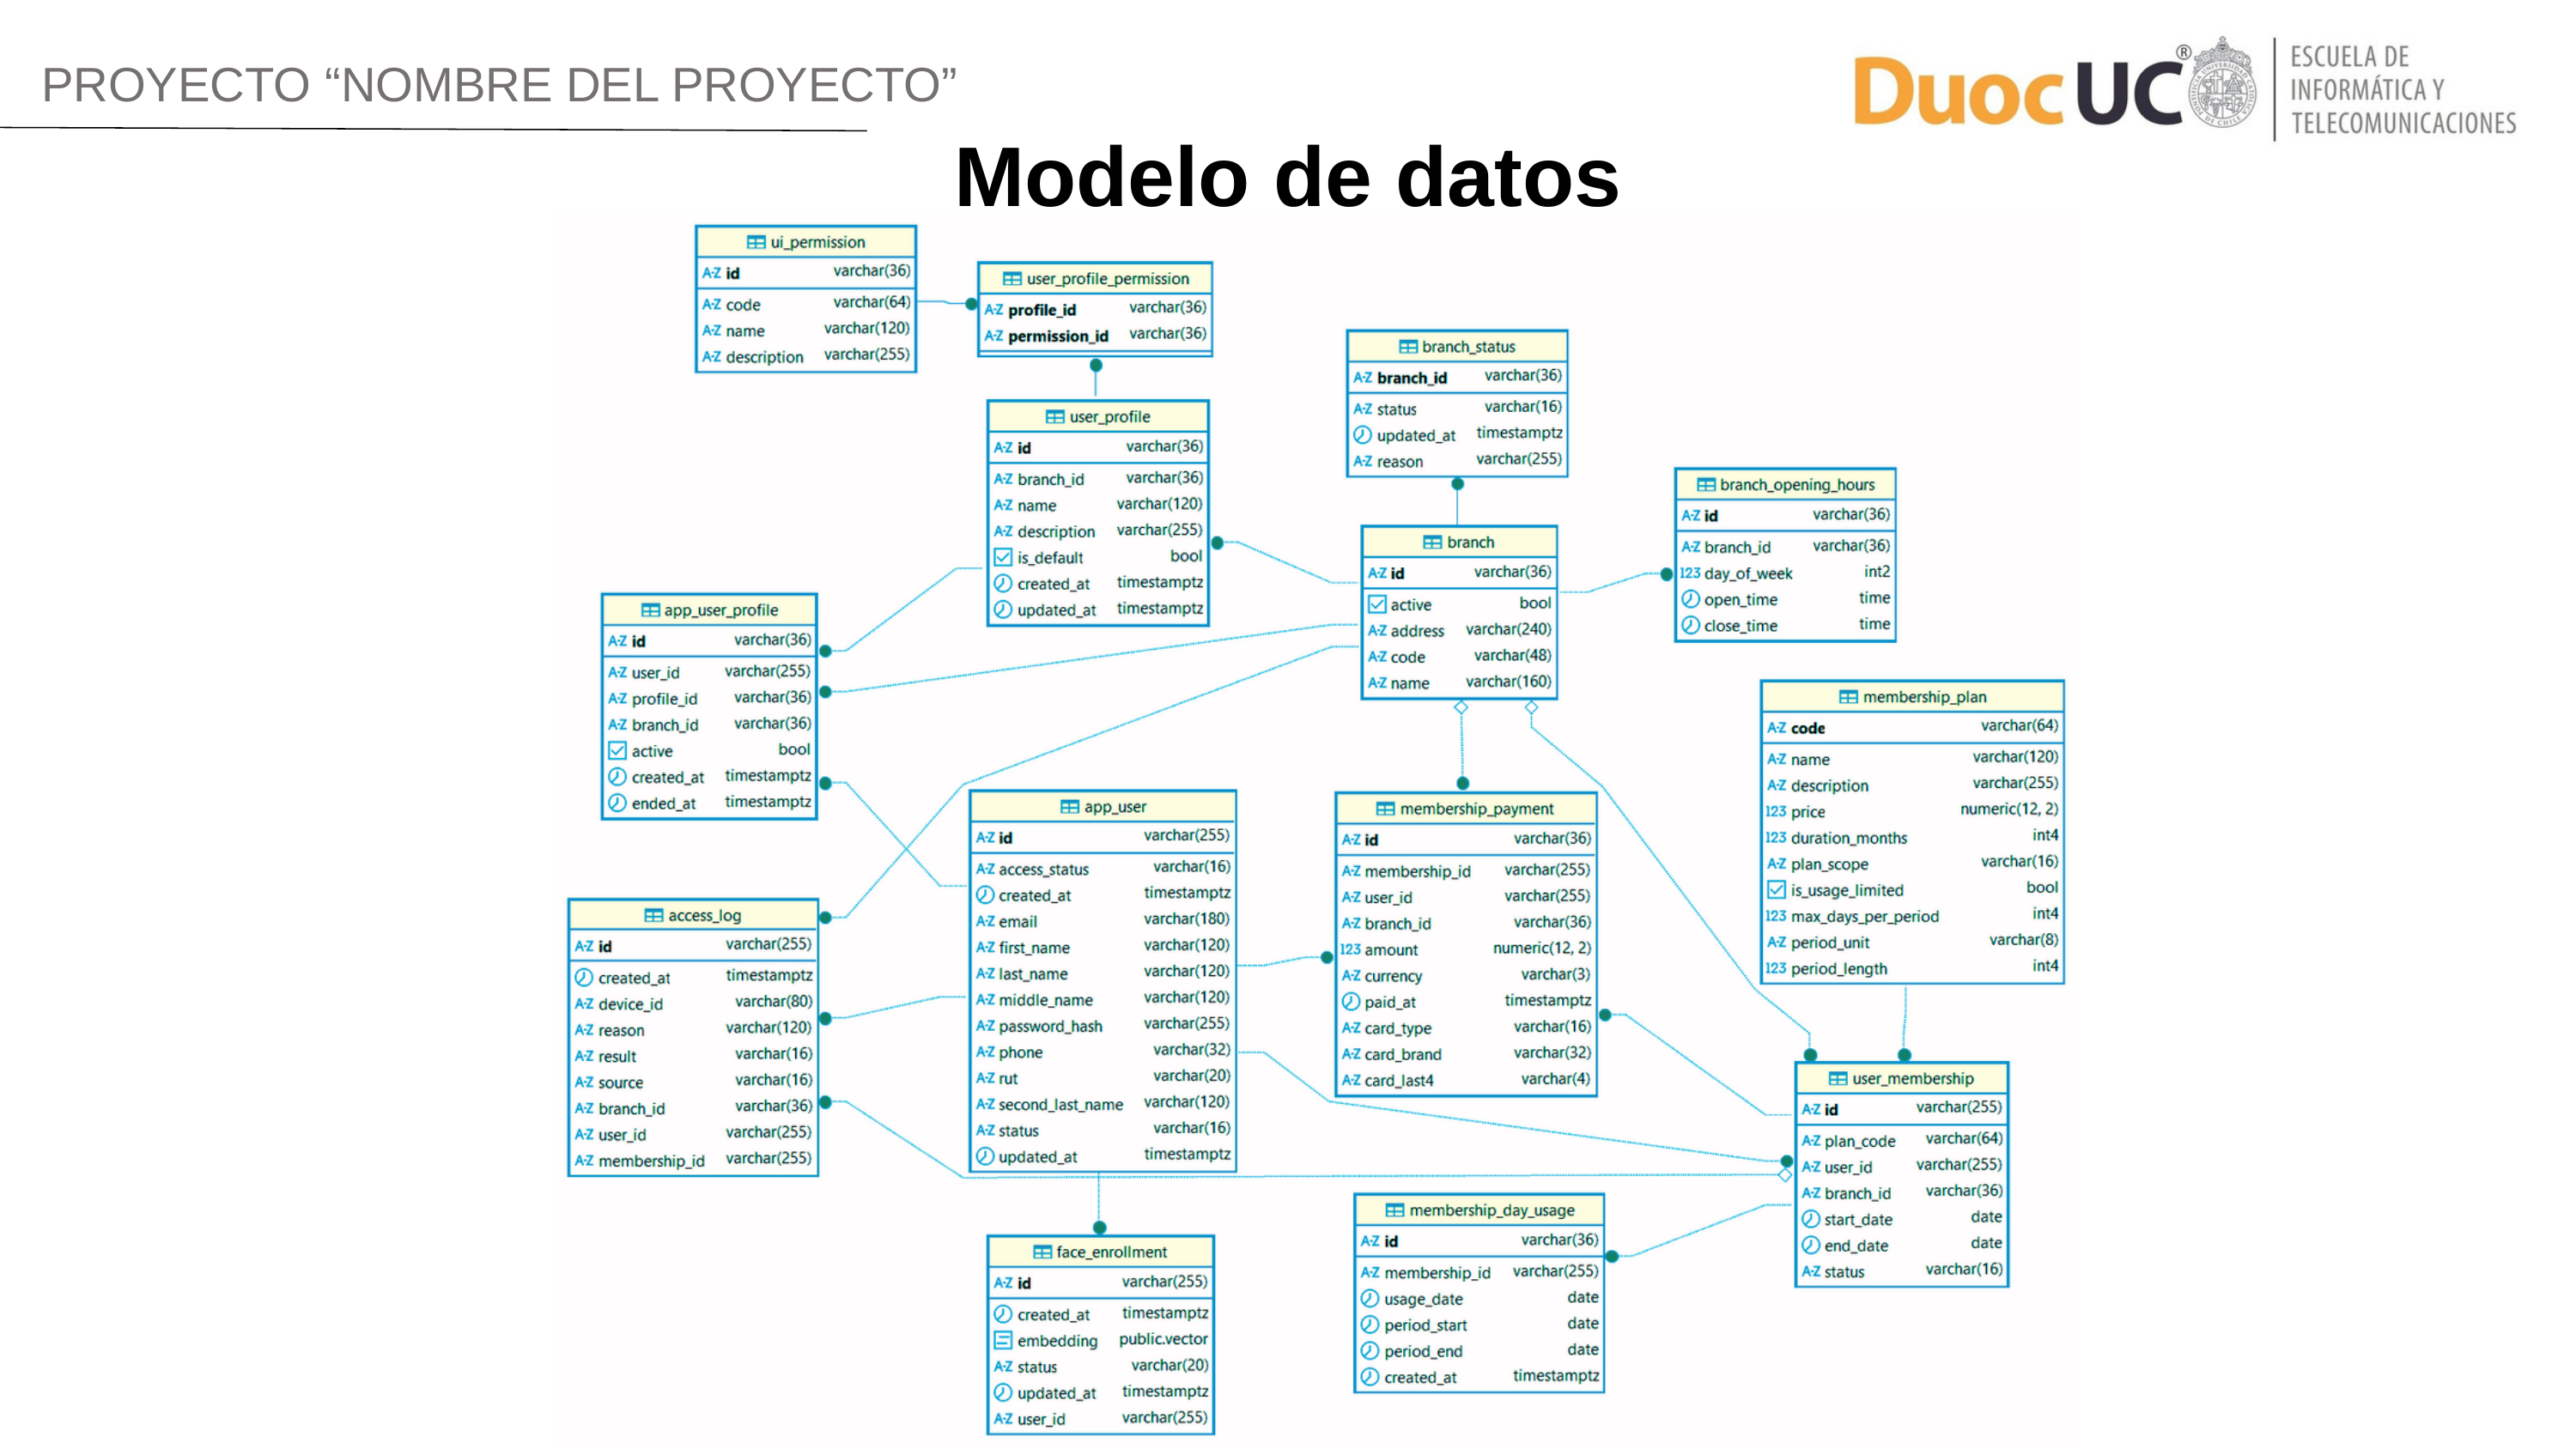

PROYECTO “NOMBRE DEL PROYECTO”
Modelo de datos